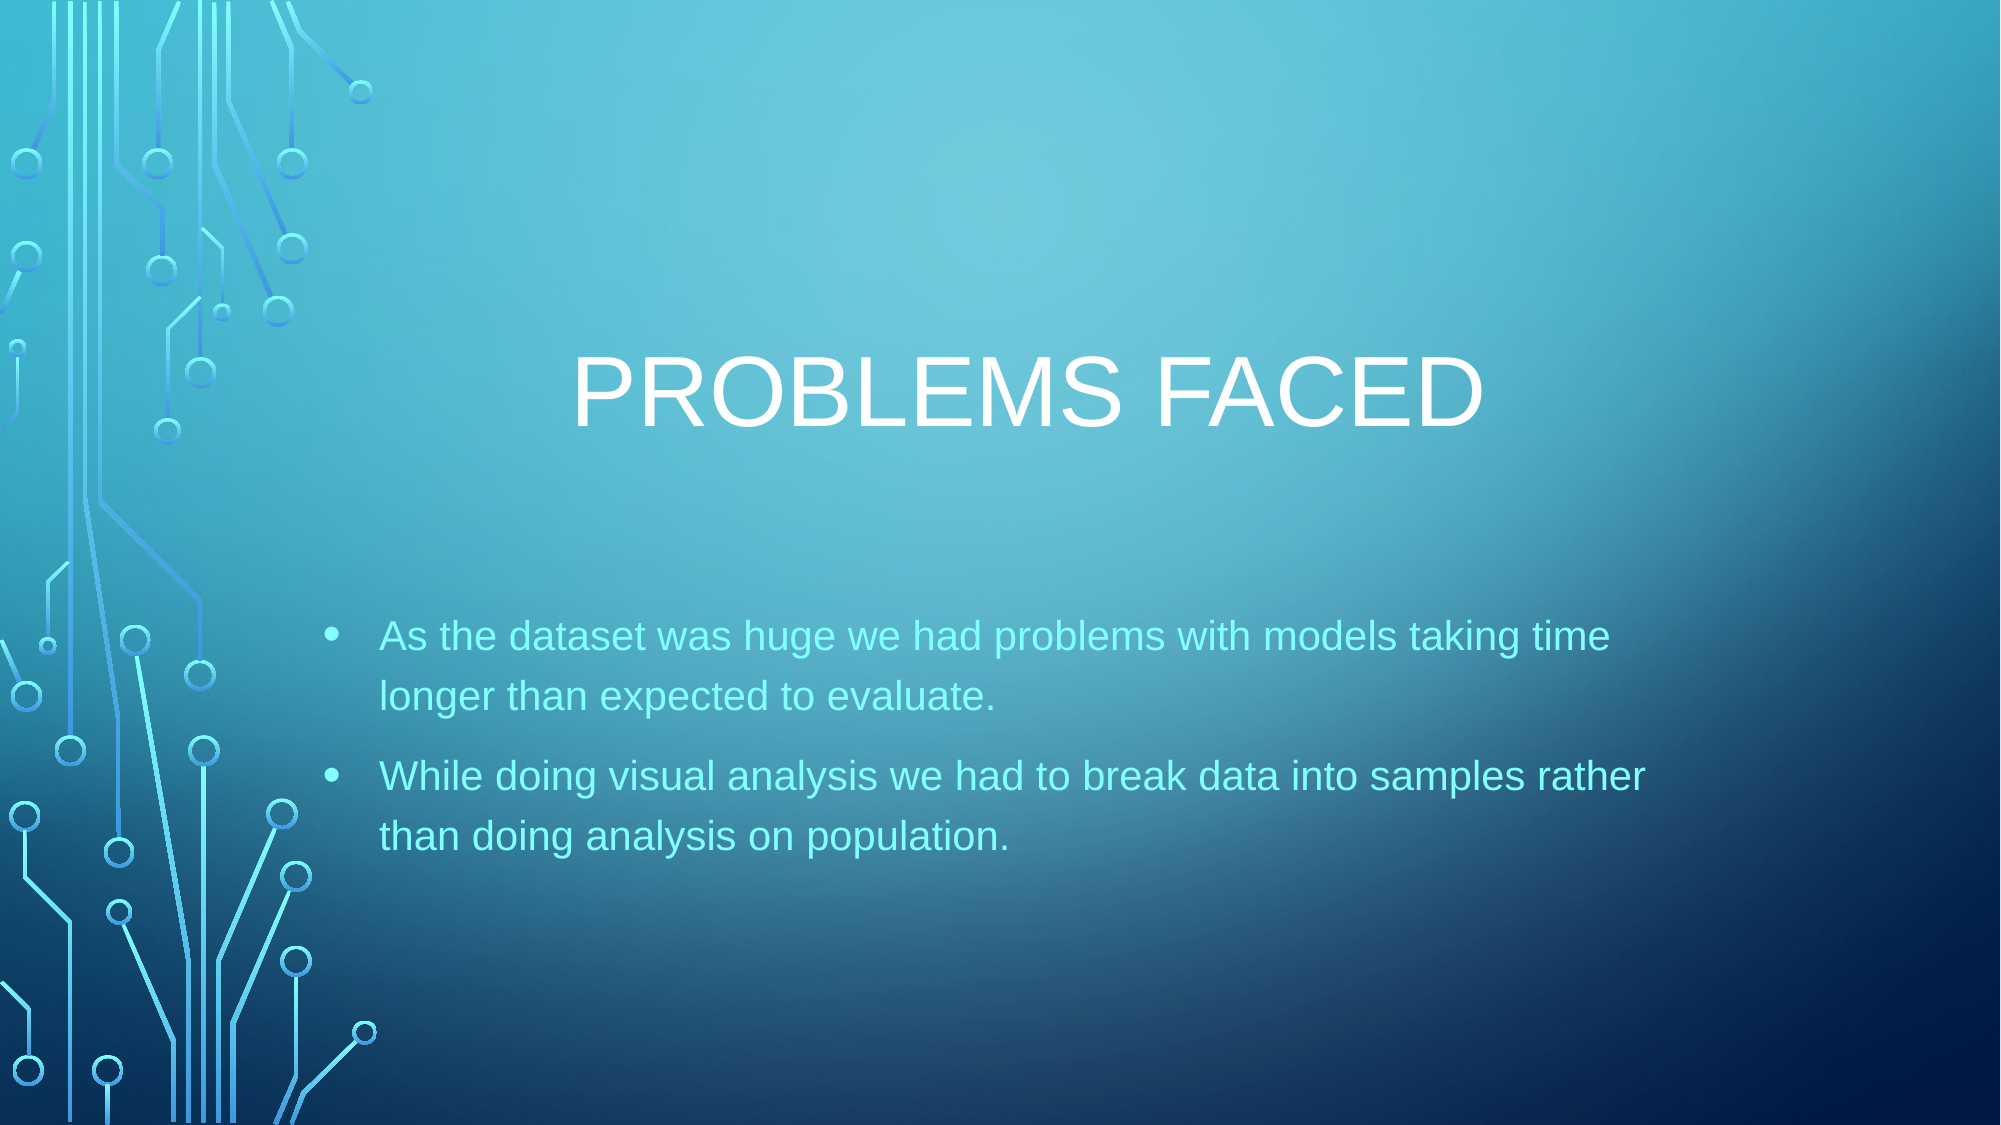

# Problems faced
As the dataset was huge we had problems with models taking time   longer than expected to evaluate.
While doing visual analysis we had to break data into samples rather than doing analysis on population.